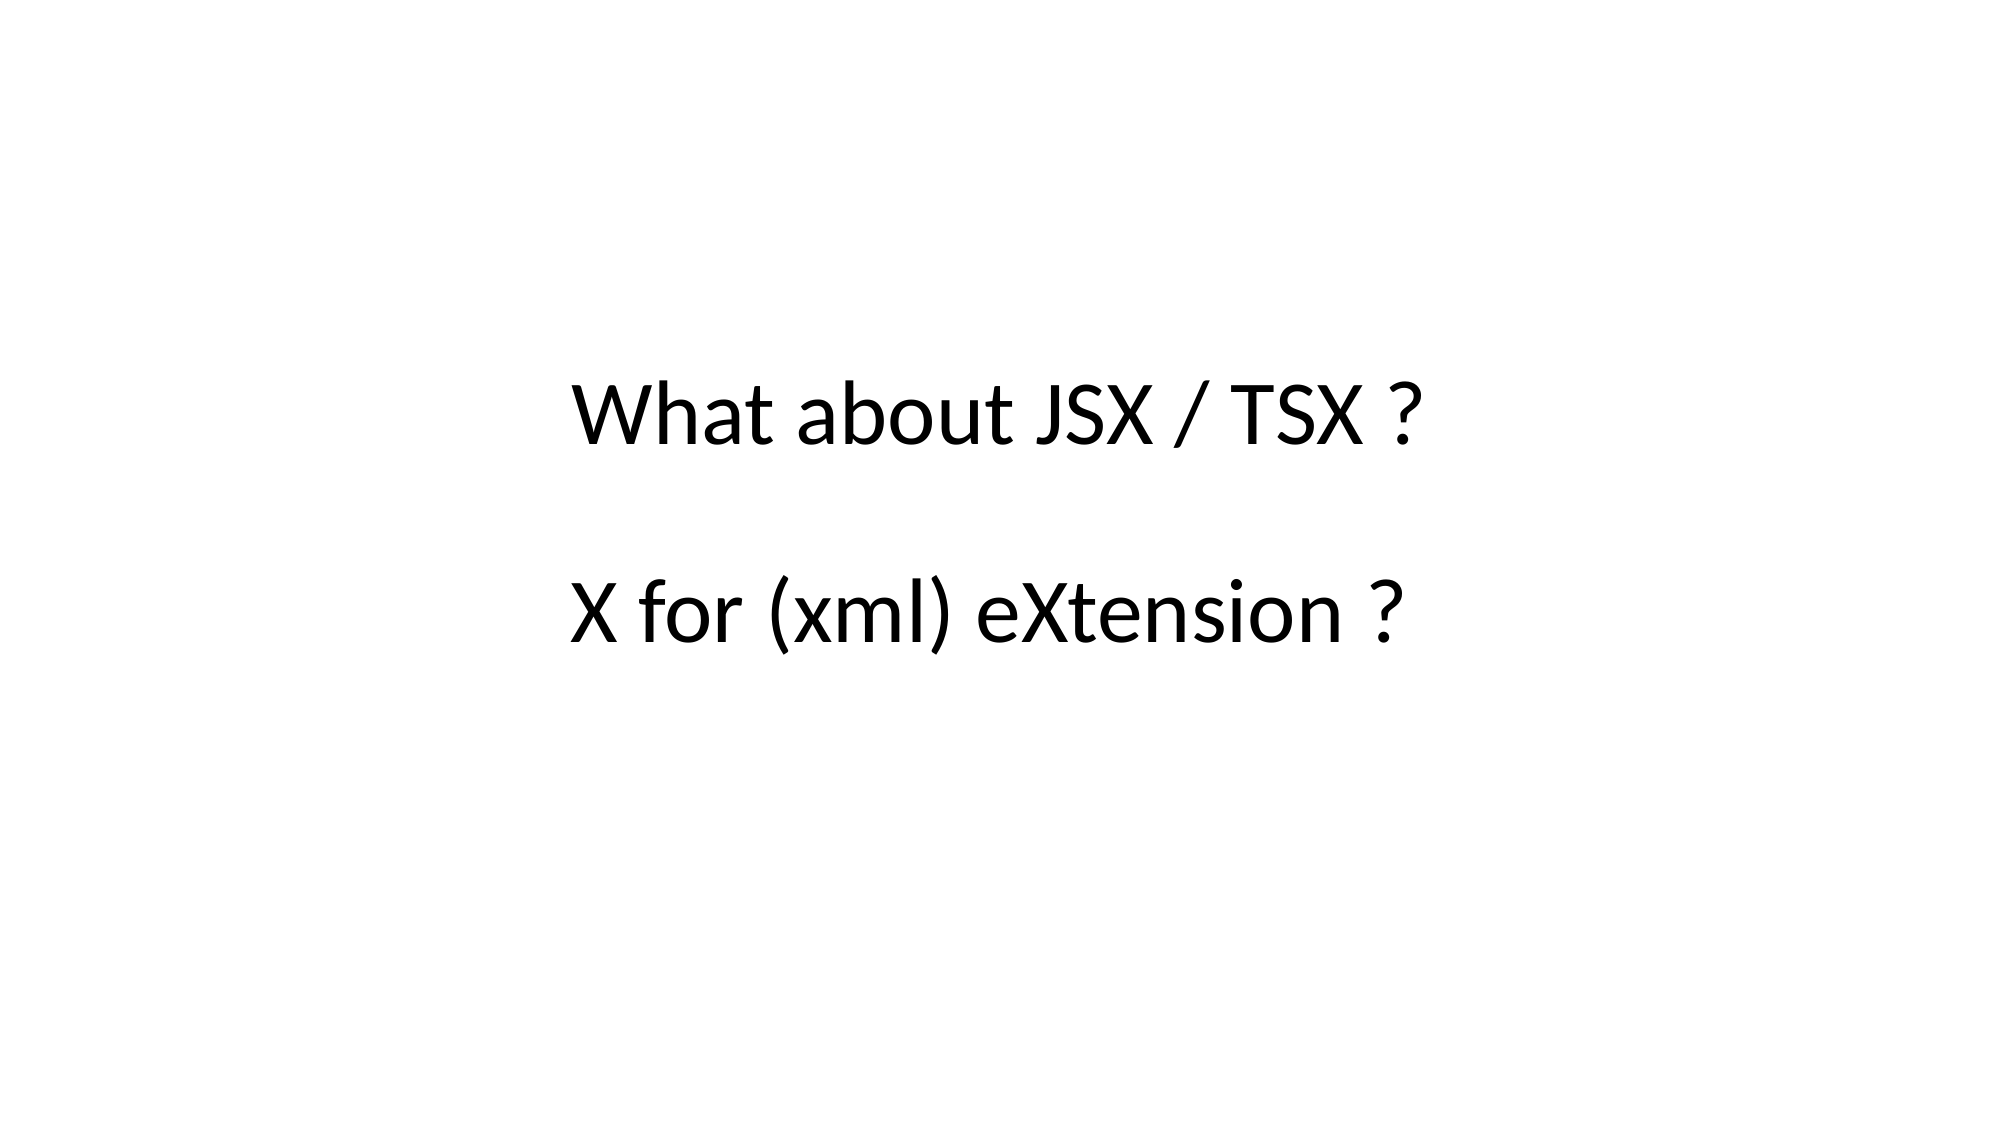

# What about JSX / TSX ? X for (xml) eXtension ?